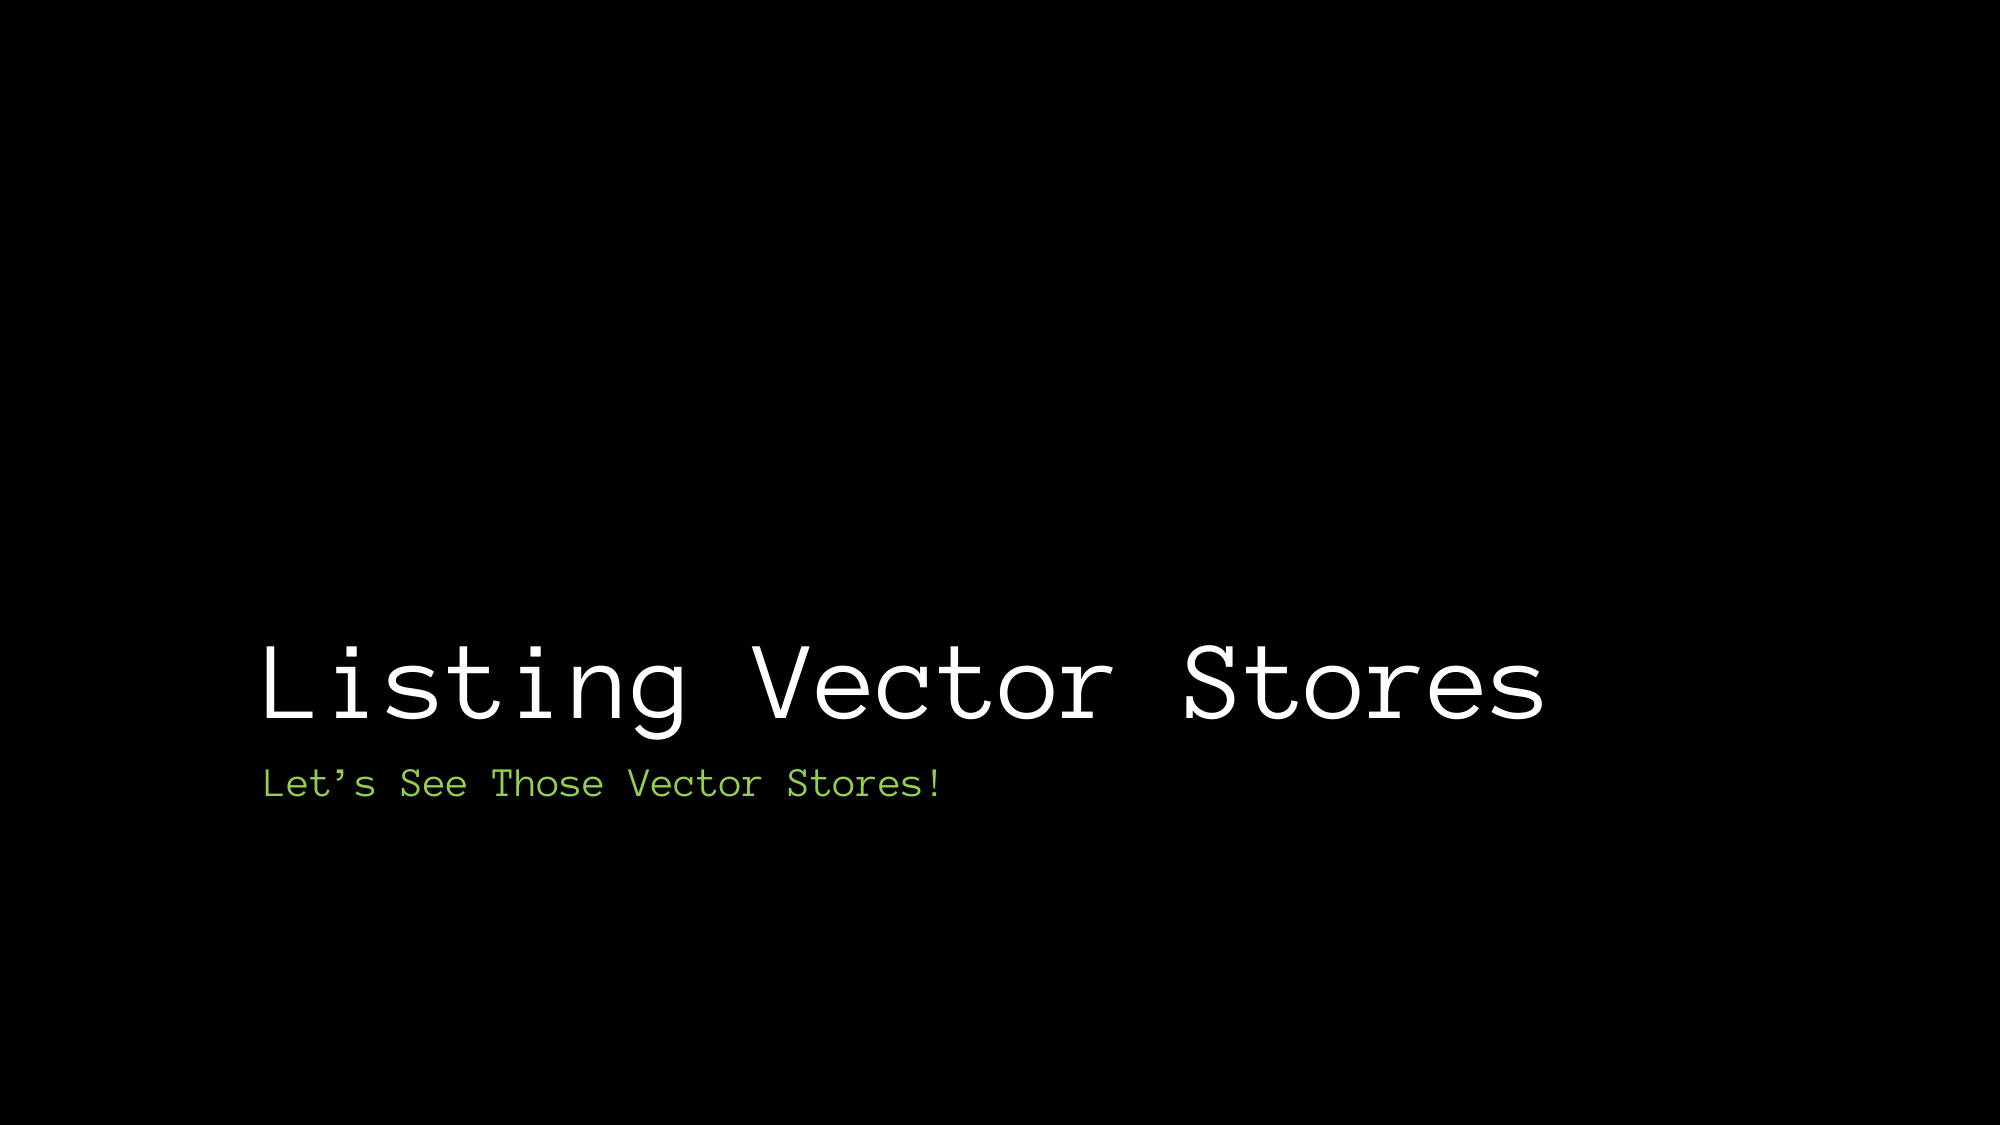

# Listing Vector Stores
Let’s See Those Vector Stores!